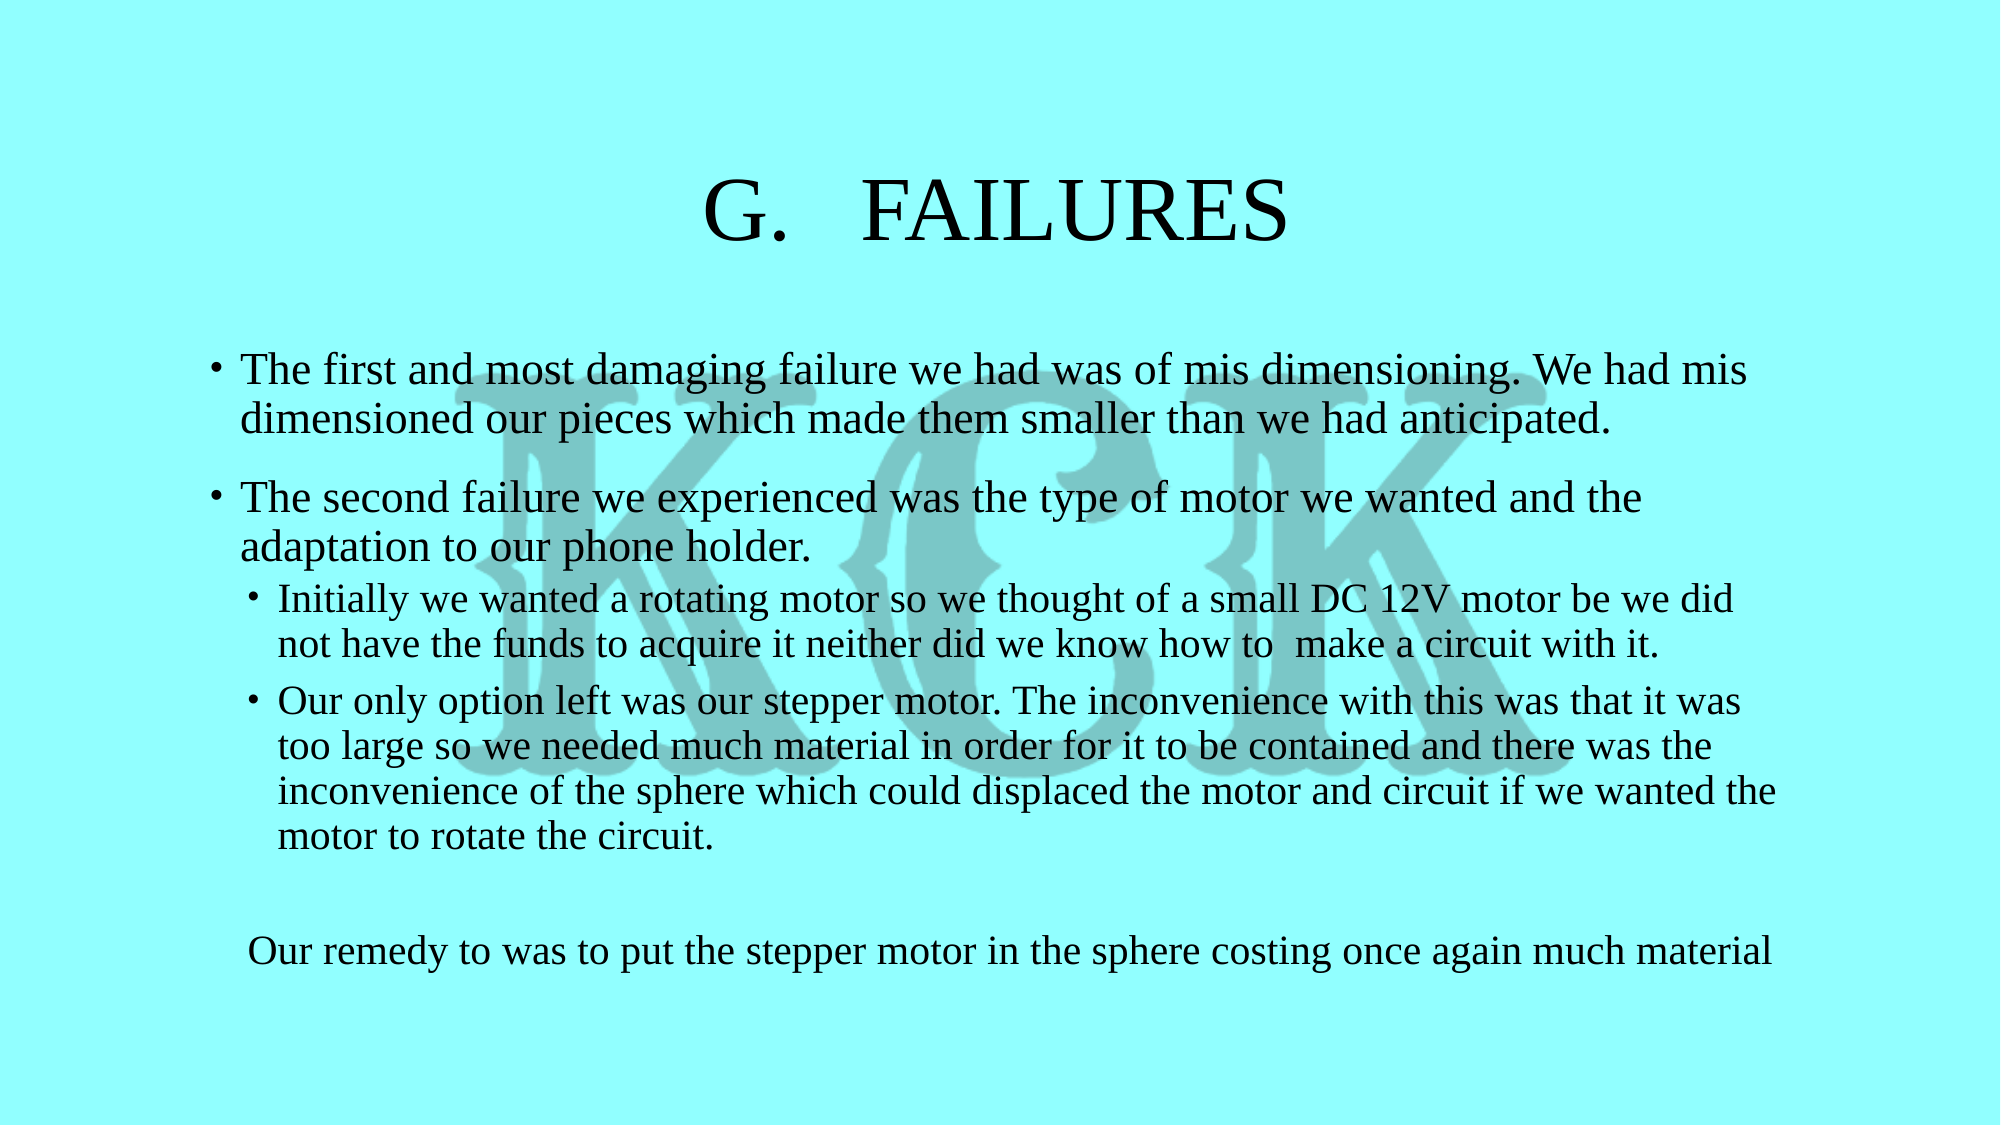

# G.   FAILURES
The first and most damaging failure we had was of mis dimensioning. We had mis dimensioned our pieces which made them smaller than we had anticipated.
The second failure we experienced was the type of motor we wanted and the adaptation to our phone holder.
Initially we wanted a rotating motor so we thought of a small DC 12V motor be we did not have the funds to acquire it neither did we know how to  make a circuit with it.
Our only option left was our stepper motor. The inconvenience with this was that it was too large so we needed much material in order for it to be contained and there was the inconvenience of the sphere which could displaced the motor and circuit if we wanted the motor to rotate the circuit.

Our remedy to was to put the stepper motor in the sphere costing once again much material
11